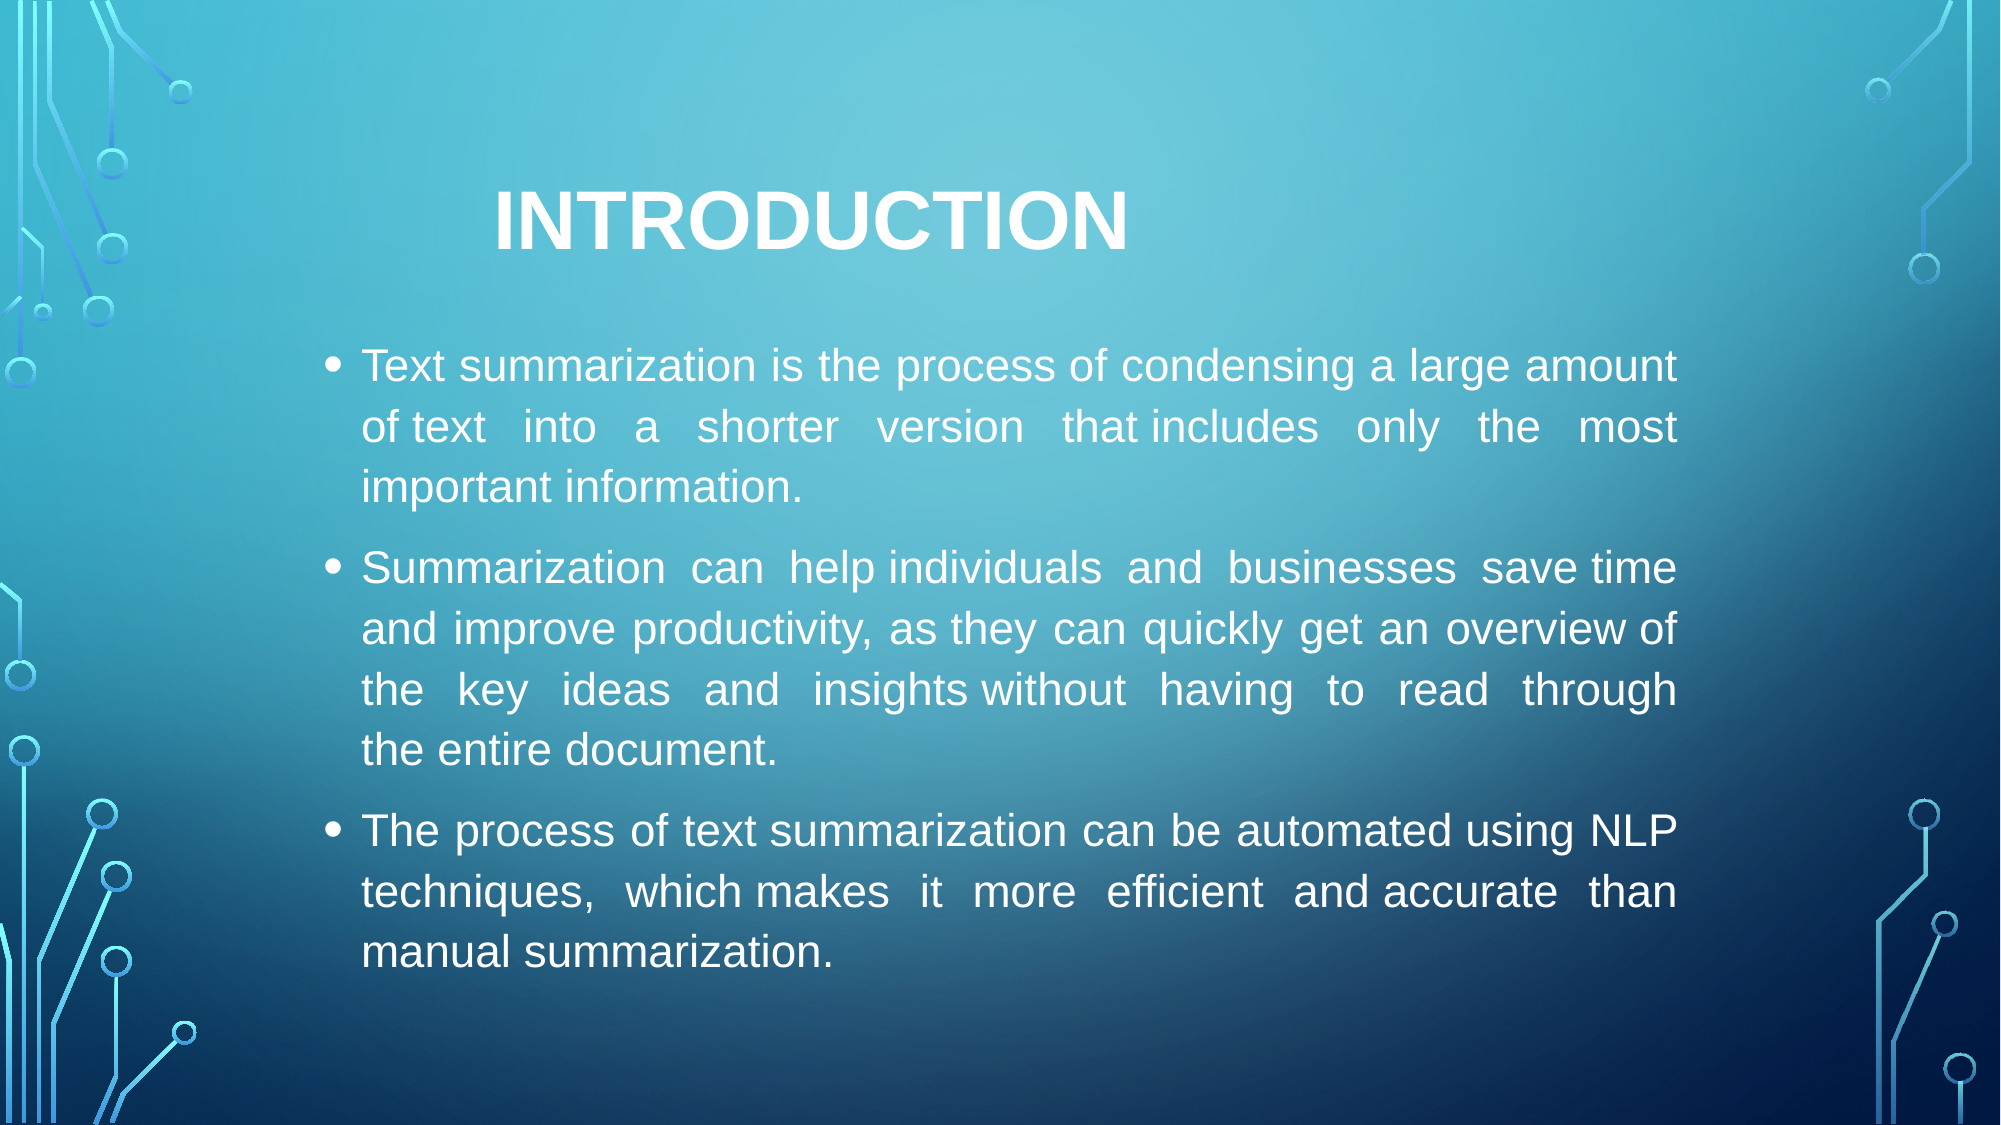

introduction

Text summarization is the process of condensing a large amount of text into a shorter version that includes only the most important information.
Summarization can help individuals and businesses save time and improve productivity, as they can quickly get an overview of the key ideas and insights without having to read through the entire document.
The process of text summarization can be automated using NLP techniques, which makes it more efficient and accurate than manual summarization.